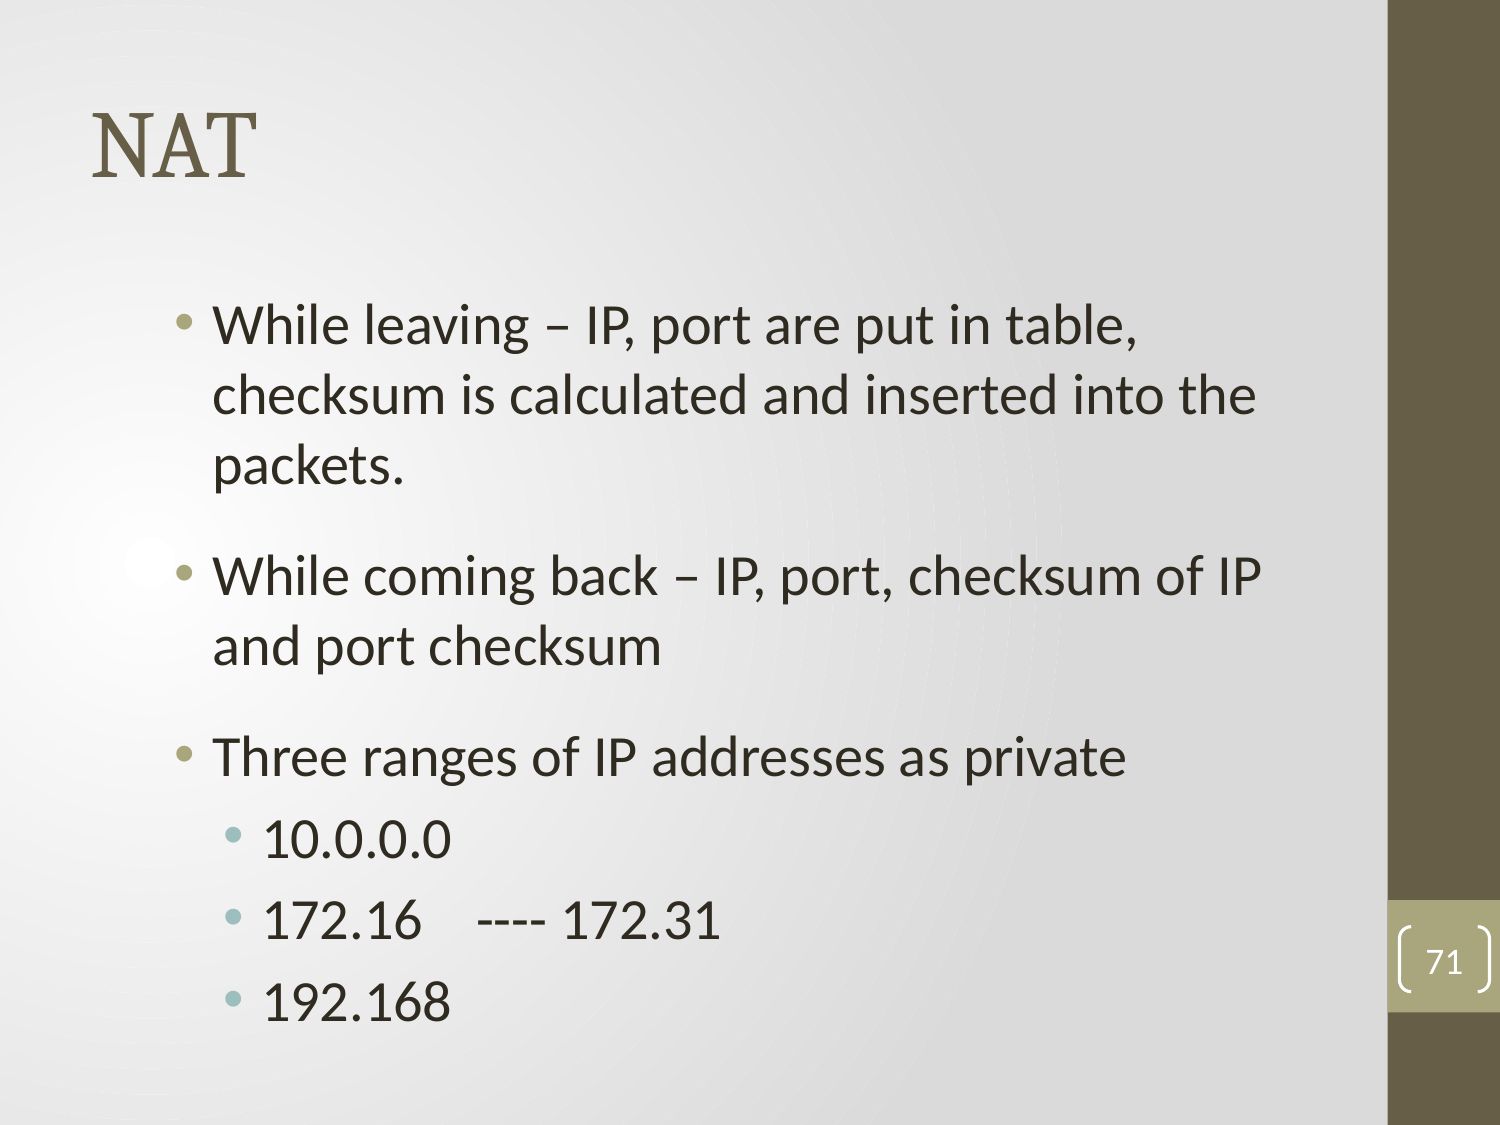

# NAT
While leaving – IP, port are put in table, checksum is calculated and inserted into the packets.

While coming back – IP, port, checksum of IP and port checksum

Three ranges of IP addresses as private
10.0.0.0
172.16    ---- 172.31
192.168
71